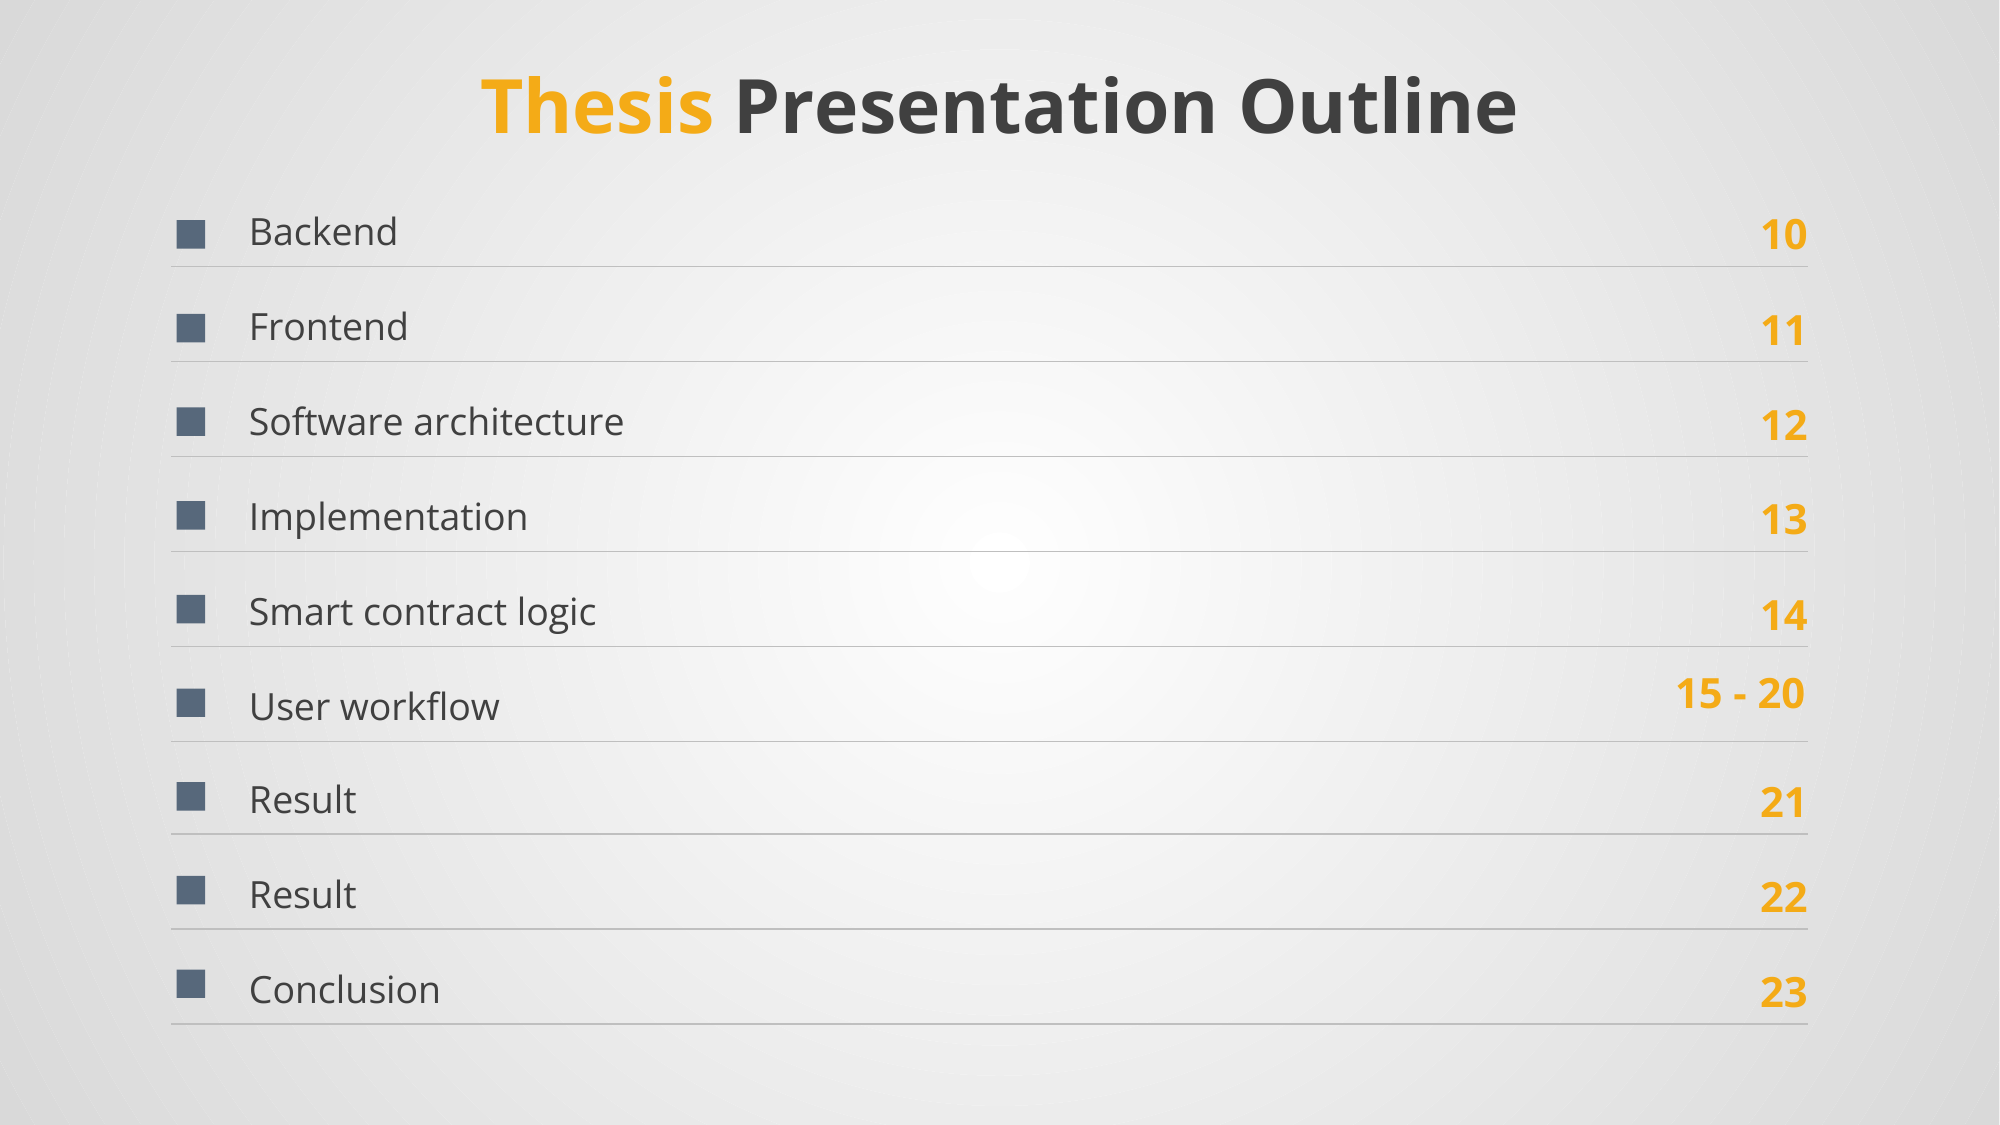

# Thesis Presentation Outline
Backend
10

Frontend
11

Software architecture
12

Implementation
13

Smart contract logic
14

15 - 20
User workflow

Result
21

Result
22

Conclusion
23